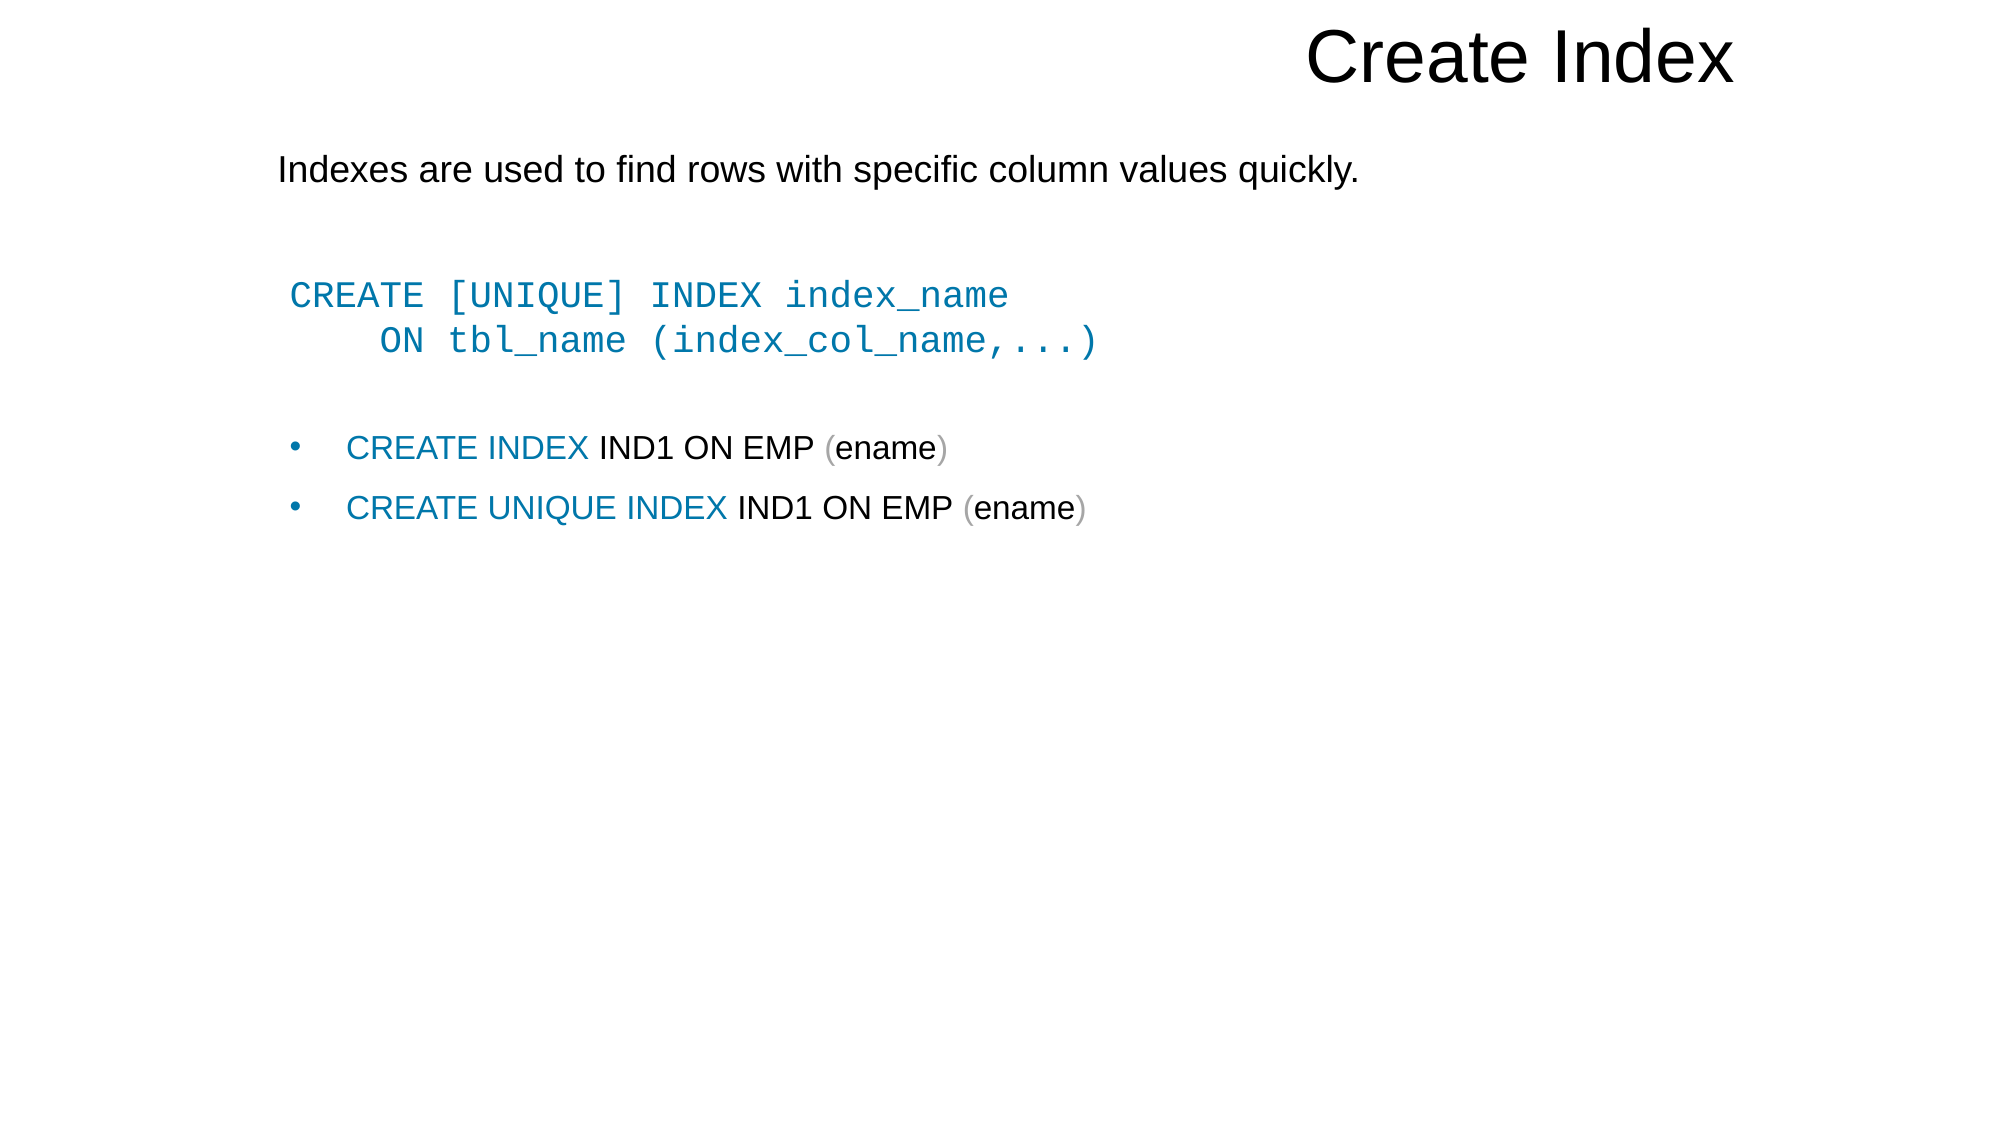

Create Index
Indexes are used to find rows with specific column values quickly.
CREATE [UNIQUE] INDEX index_name
    ON tbl_name (index_col_name,...)
CREATE INDEX IND1 ON EMP (ename)
CREATE UNIQUE INDEX IND1 ON EMP (ename)